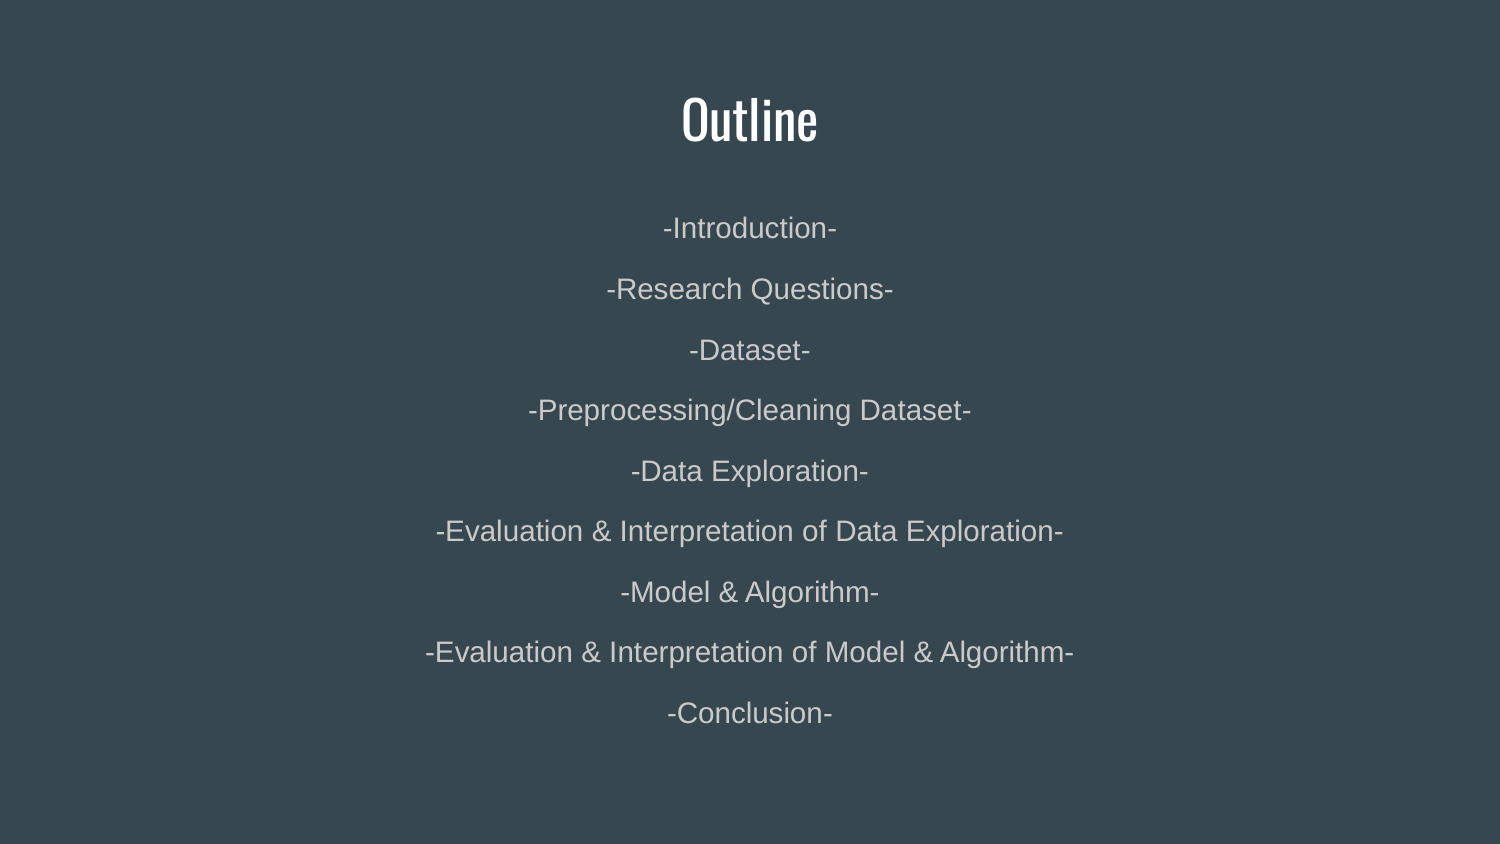

# Outline
-Introduction-
-Research Questions-
-Dataset-
-Preprocessing/Cleaning Dataset-
-Data Exploration-
-Evaluation & Interpretation of Data Exploration-
-Model & Algorithm-
-Evaluation & Interpretation of Model & Algorithm-
-Conclusion-